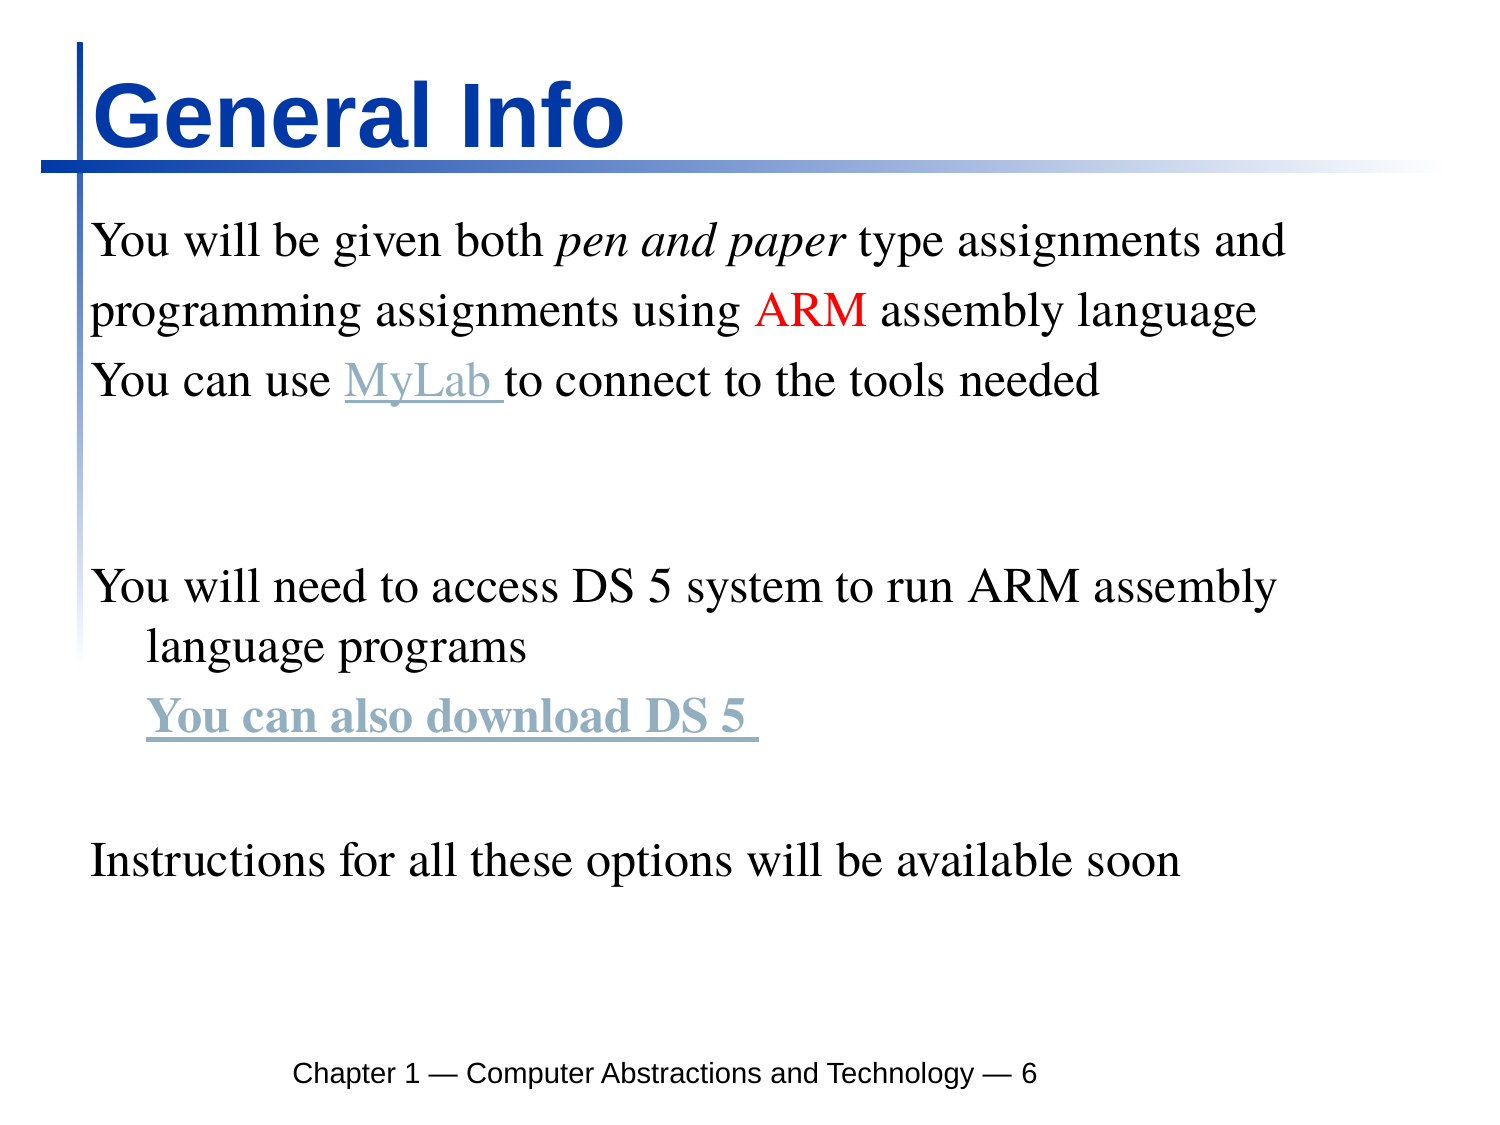

# General Info

You will be given both pen and paper type assignments and
programming assignments using ARM assembly language
You can use MyLab to connect to the tools needed
your login id will be your euid, and password will be your UNT password
You will need to access DS 5 system to run ARM assembly language programs
	You can also download DS 5 on your personal computer (installation is a bit involved)
Instructions for all these options will be available soon
Chapter 1 — Computer Abstractions and Technology — 6